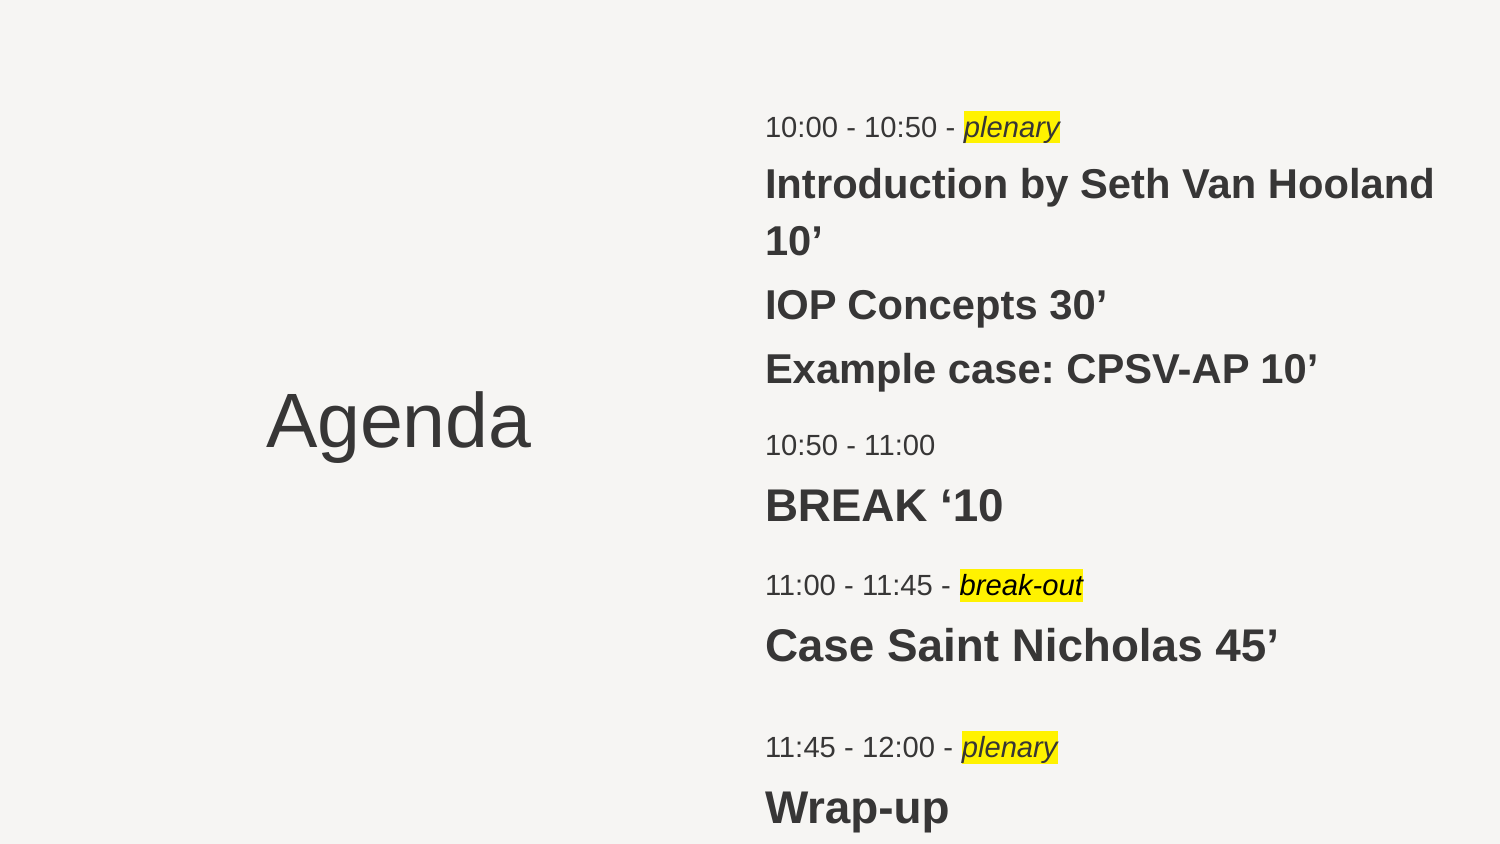

10:00 - 10:50 - plenary
Introduction by Seth Van Hooland 10’
IOP Concepts 30’
Example case: CPSV-AP 10’

10:50 - 11:00
BREAK ‘10

11:00 - 11:45 - break-out
Case Saint Nicholas 45’

11:45 - 12:00 - plenary
Wrap-up

Agenda